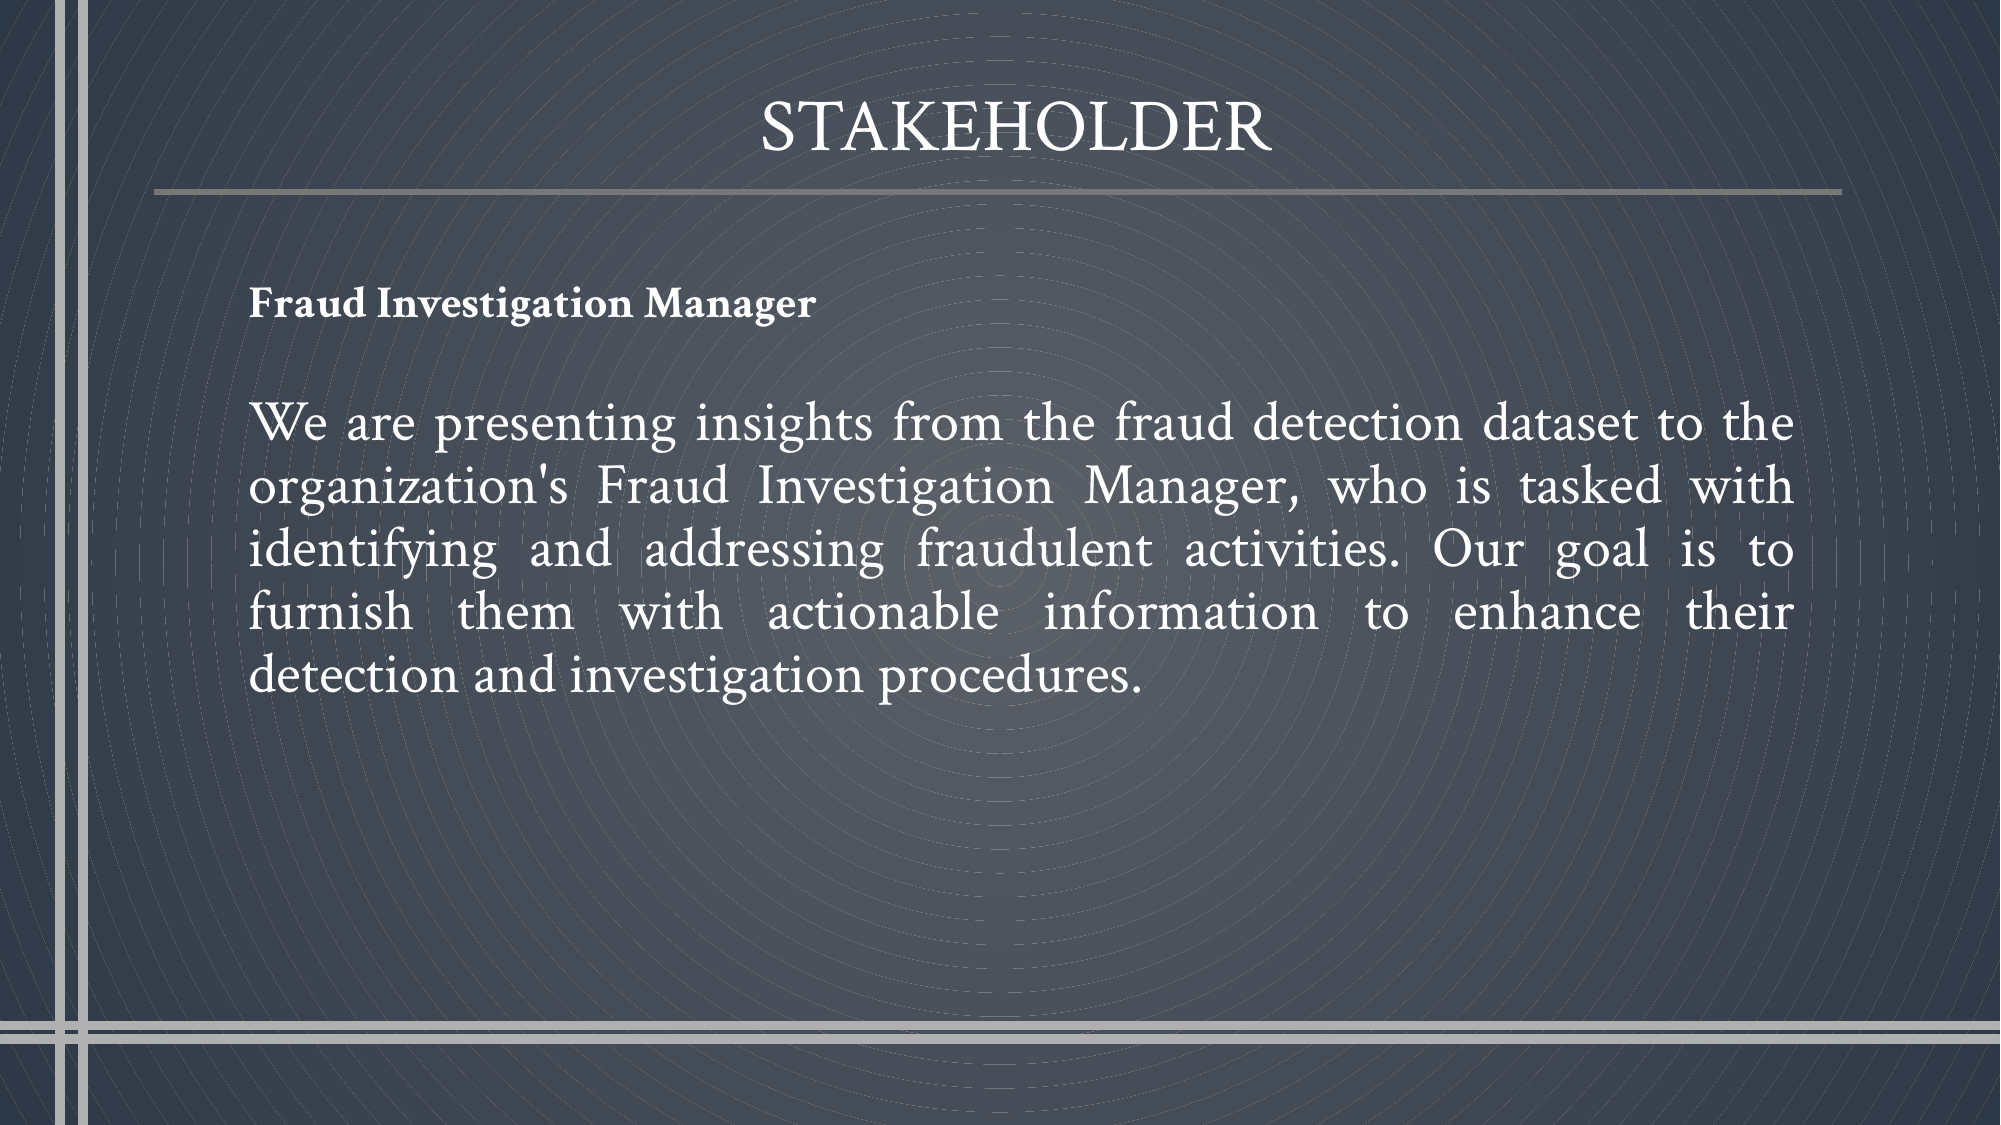

# STAKEHOLDER
Fraud Investigation Manager
We are presenting insights from the fraud detection dataset to the organization's Fraud Investigation Manager, who is tasked with identifying and addressing fraudulent activities. Our goal is to furnish them with actionable information to enhance their detection and investigation procedures.